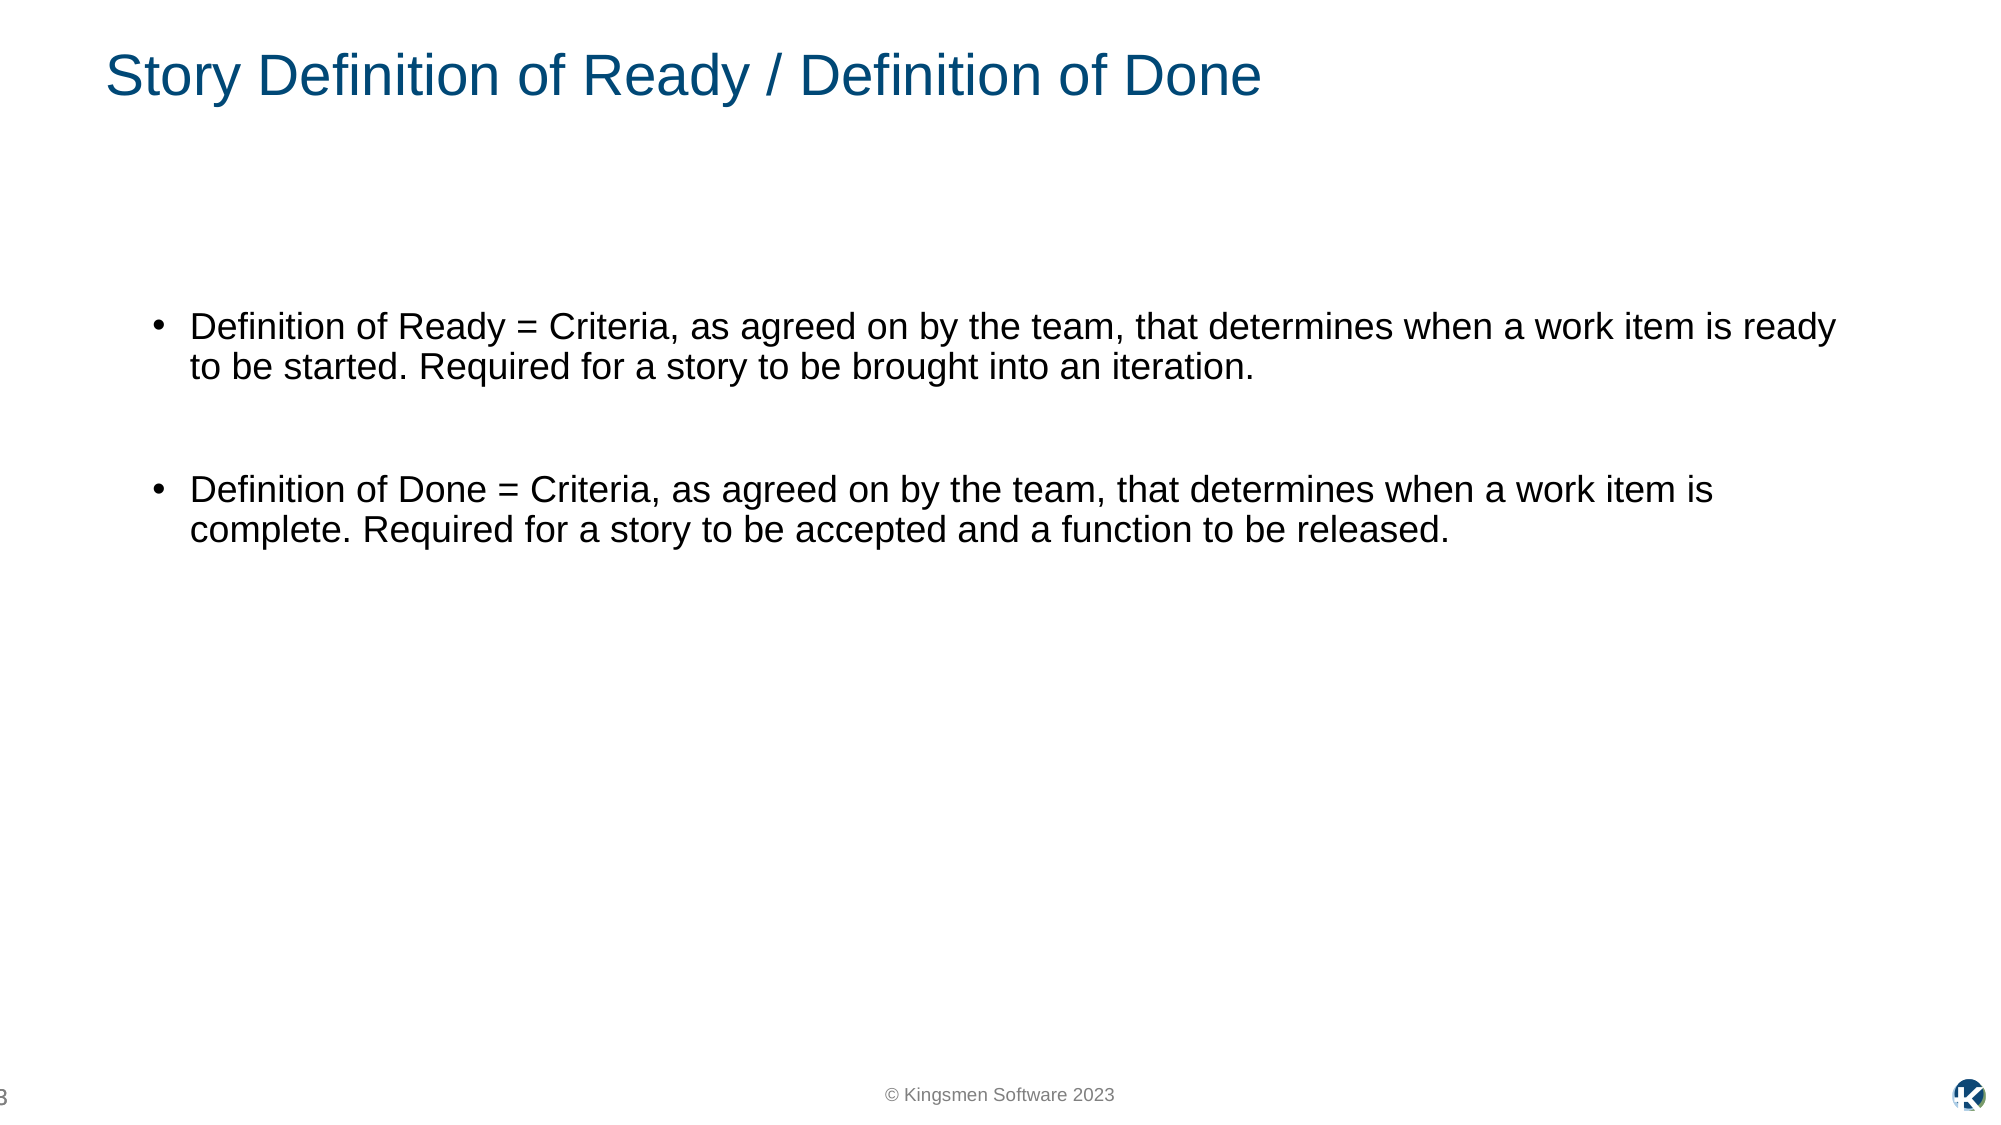

# Story Definition of Ready / Definition of Done
Definition of Ready = Criteria, as agreed on by the team, that determines when a work item is ready to be started. Required for a story to be brought into an iteration.

Definition of Done = Criteria, as agreed on by the team, that determines when a work item is complete. Required for a story to be accepted and a function to be released.